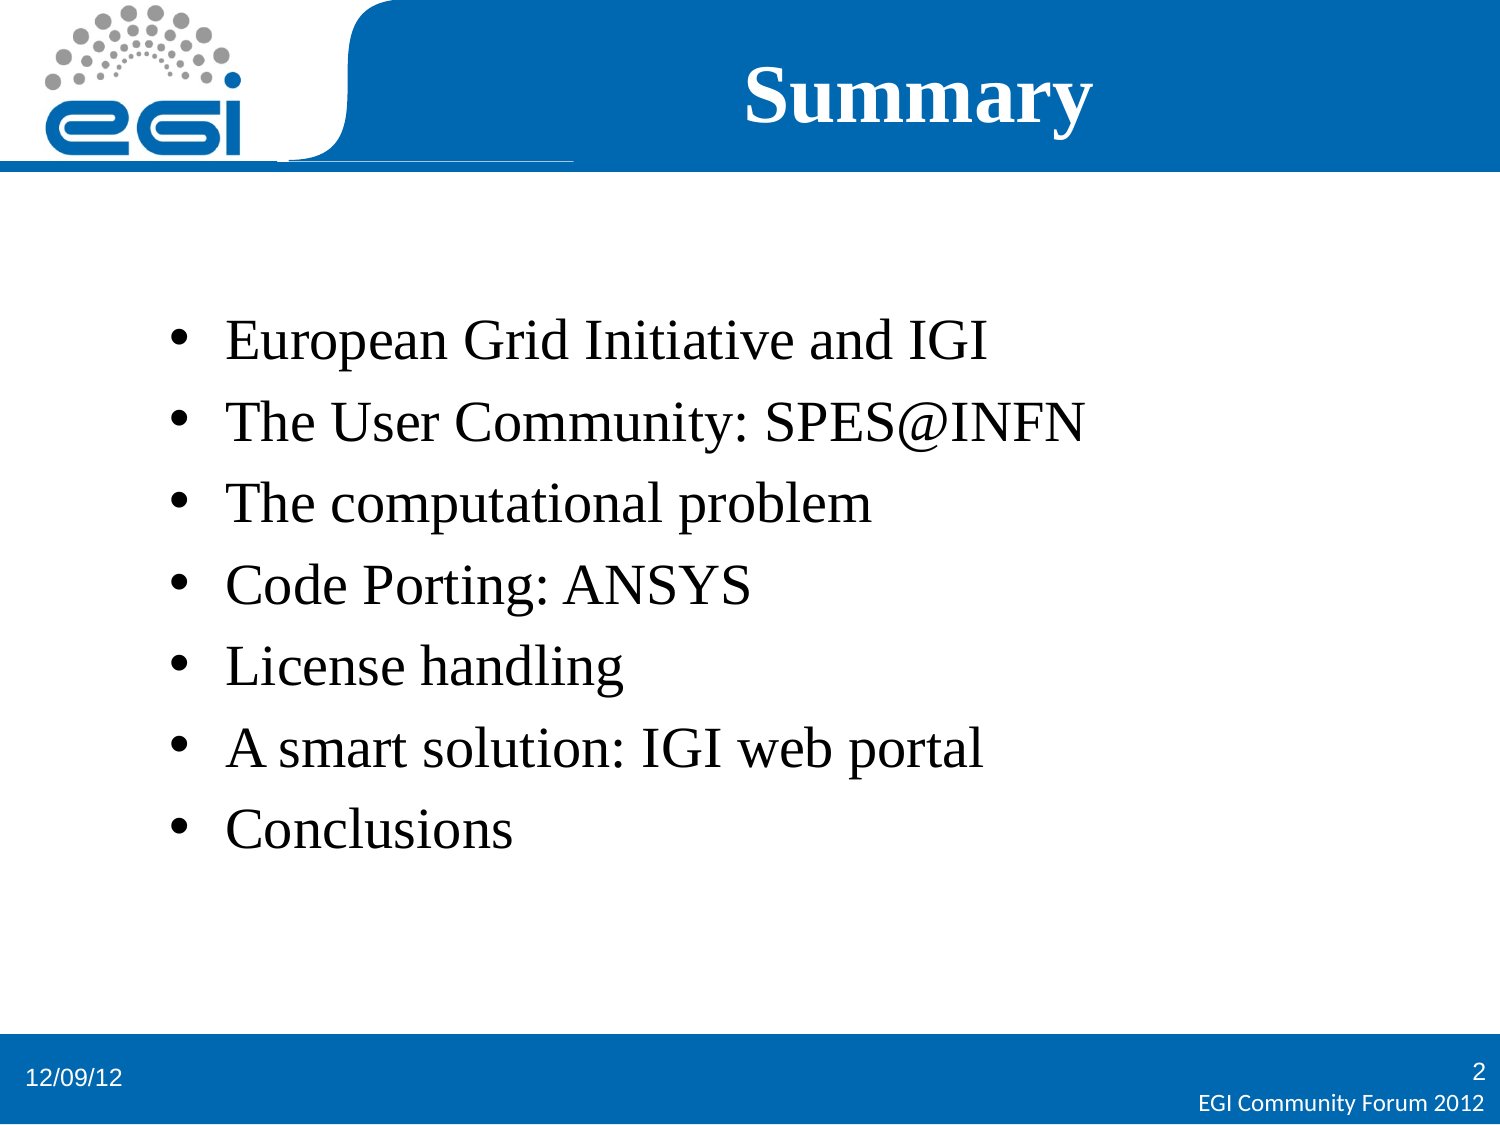

# Summary
European Grid Initiative and IGI
The User Community: SPES@INFN
The computational problem
Code Porting: ANSYS
License handling
A smart solution: IGI web portal
Conclusions